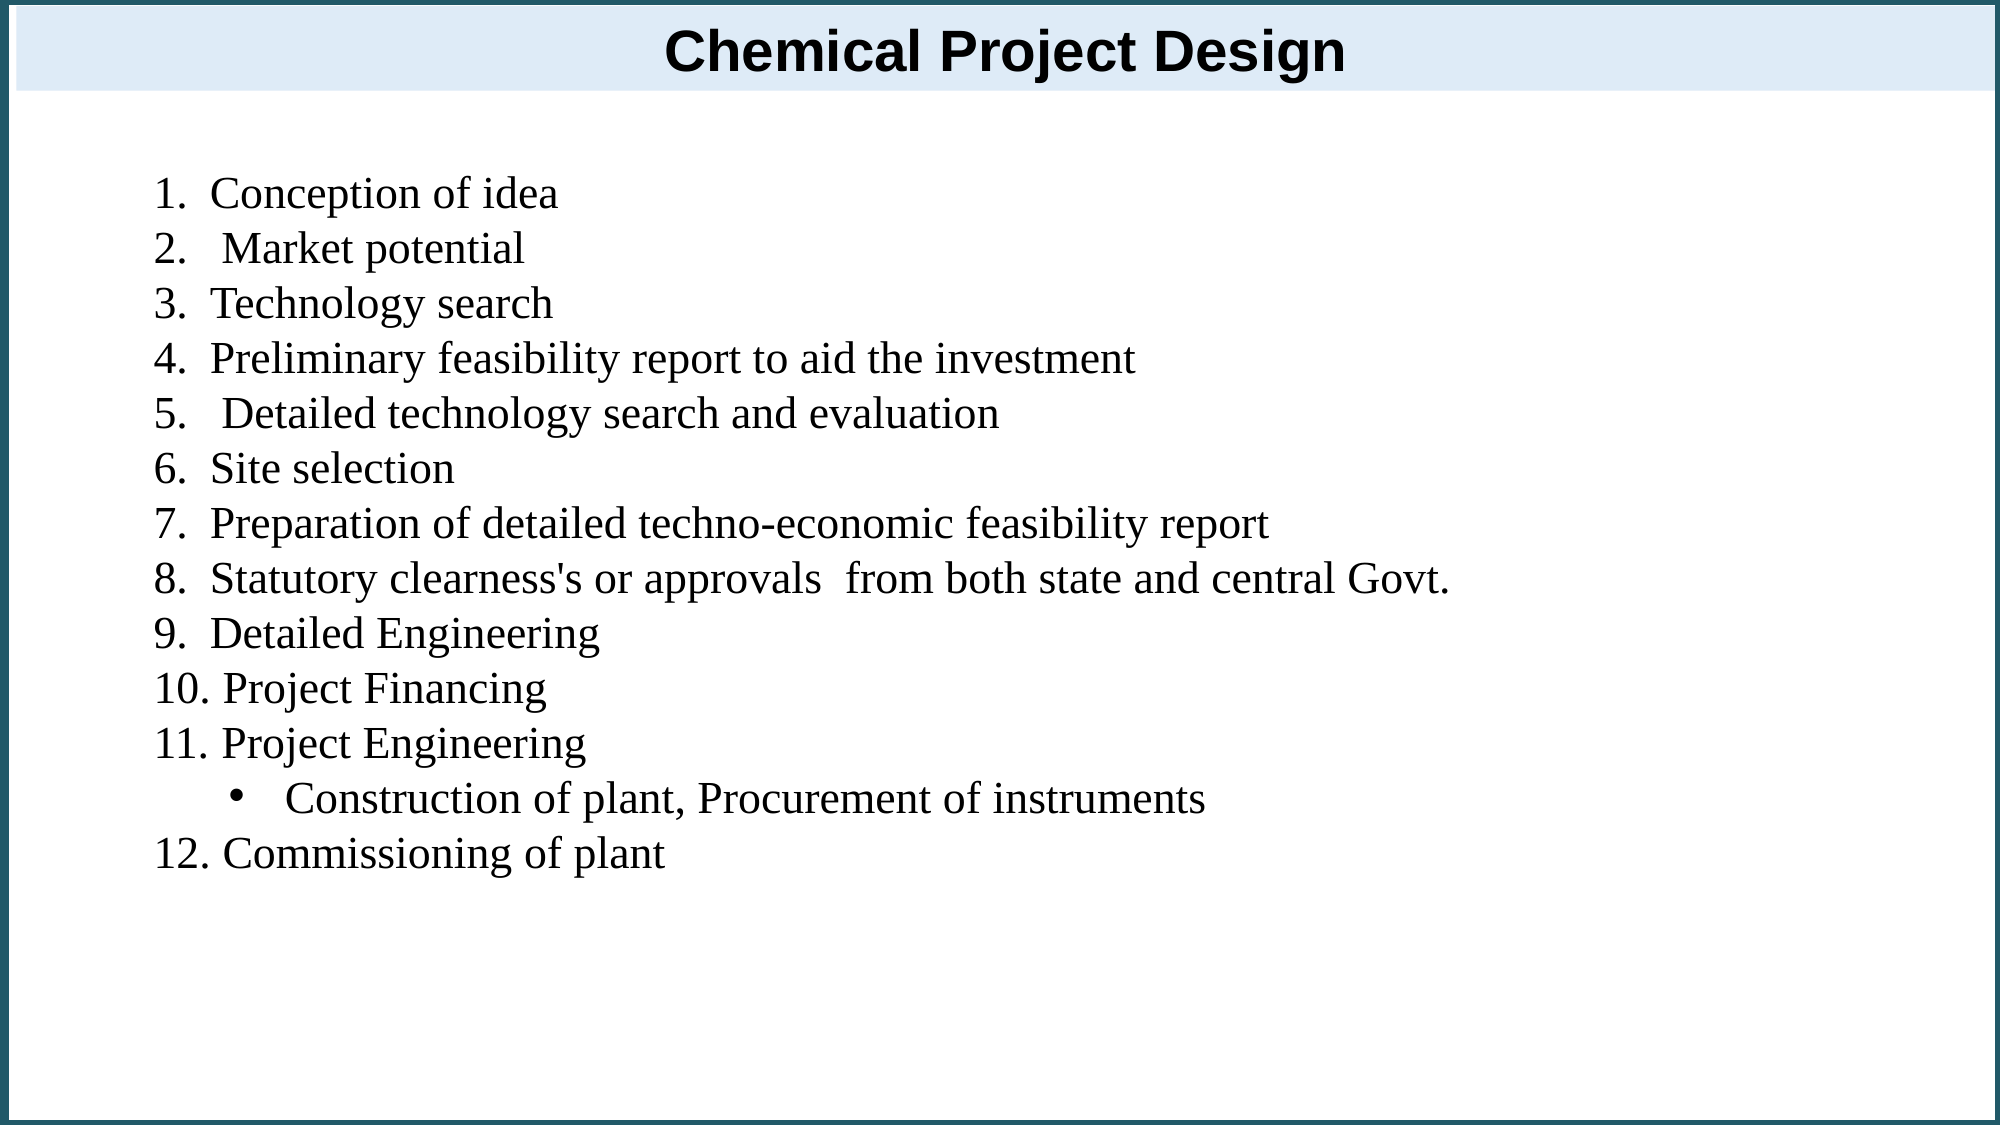

Chemical Project Design
Conception of idea
 Market potential
Technology search
Preliminary feasibility report to aid the investment
 Detailed technology search and evaluation
Site selection
Preparation of detailed techno-economic feasibility report
Statutory clearness's or approvals  from both state and central Govt.
Detailed Engineering
 Project Financing
 Project Engineering
Construction of plant, Procurement of instruments
 Commissioning of plant